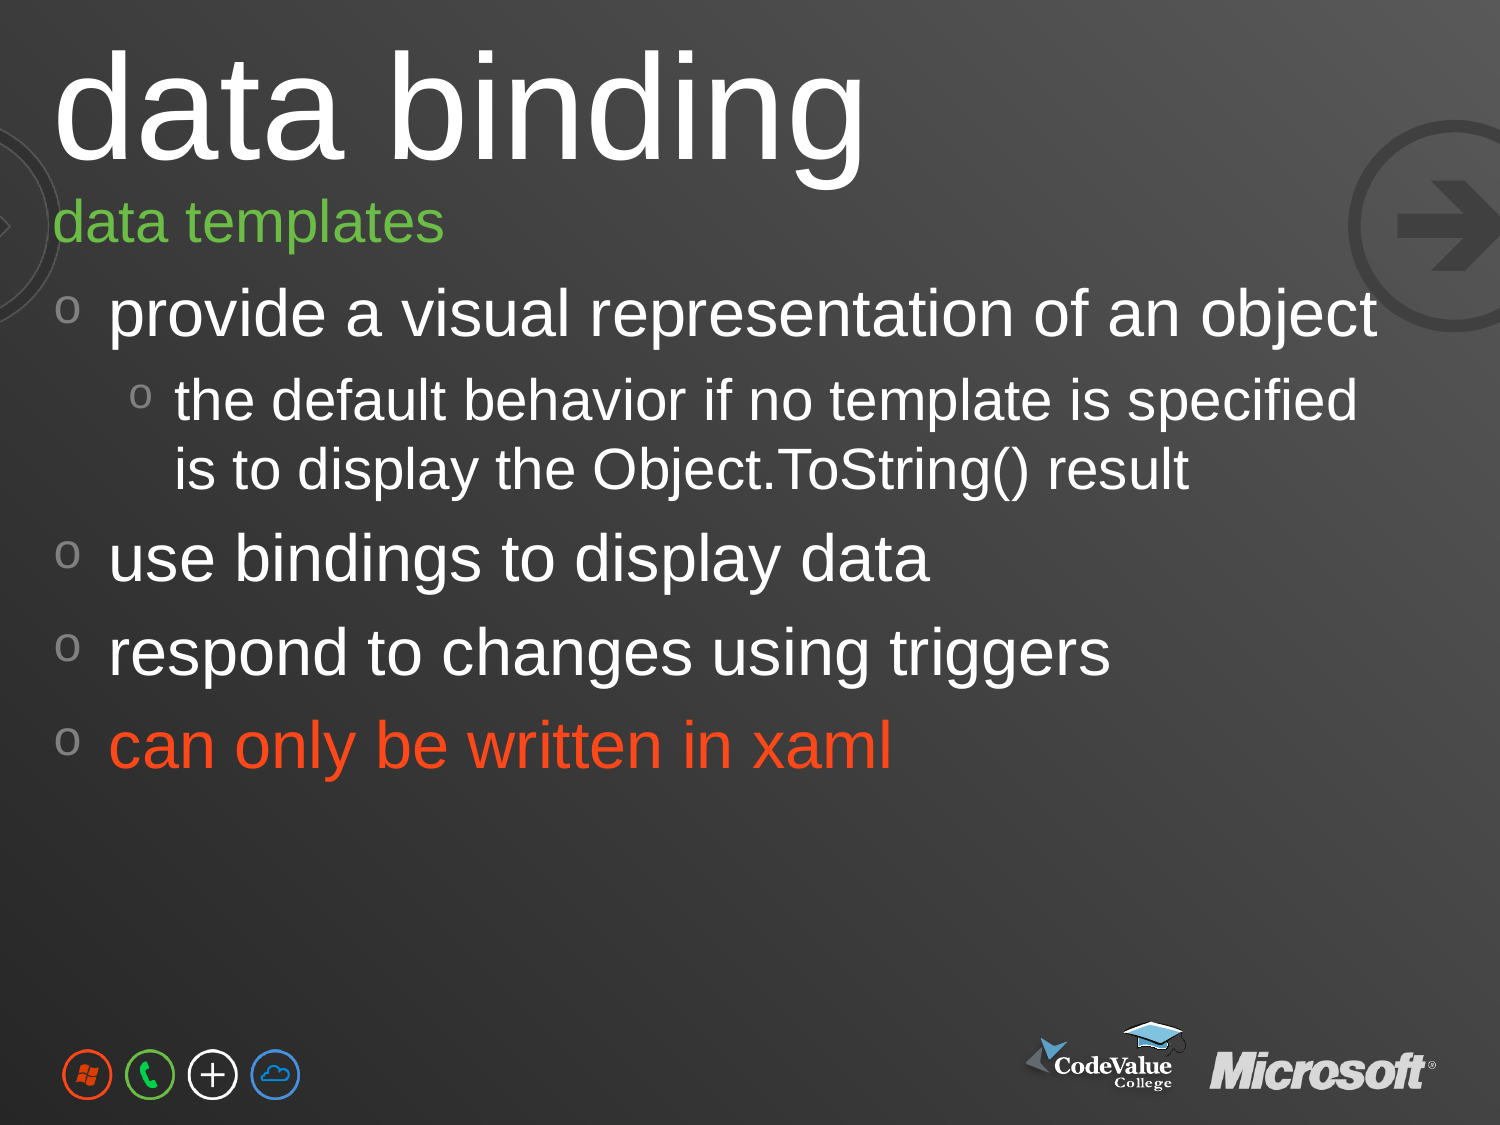

# data binding
data templates
provide a visual representation of an object
the default behavior if no template is specified is to display the Object.ToString() result
use bindings to display data
respond to changes using triggers
can only be written in xaml